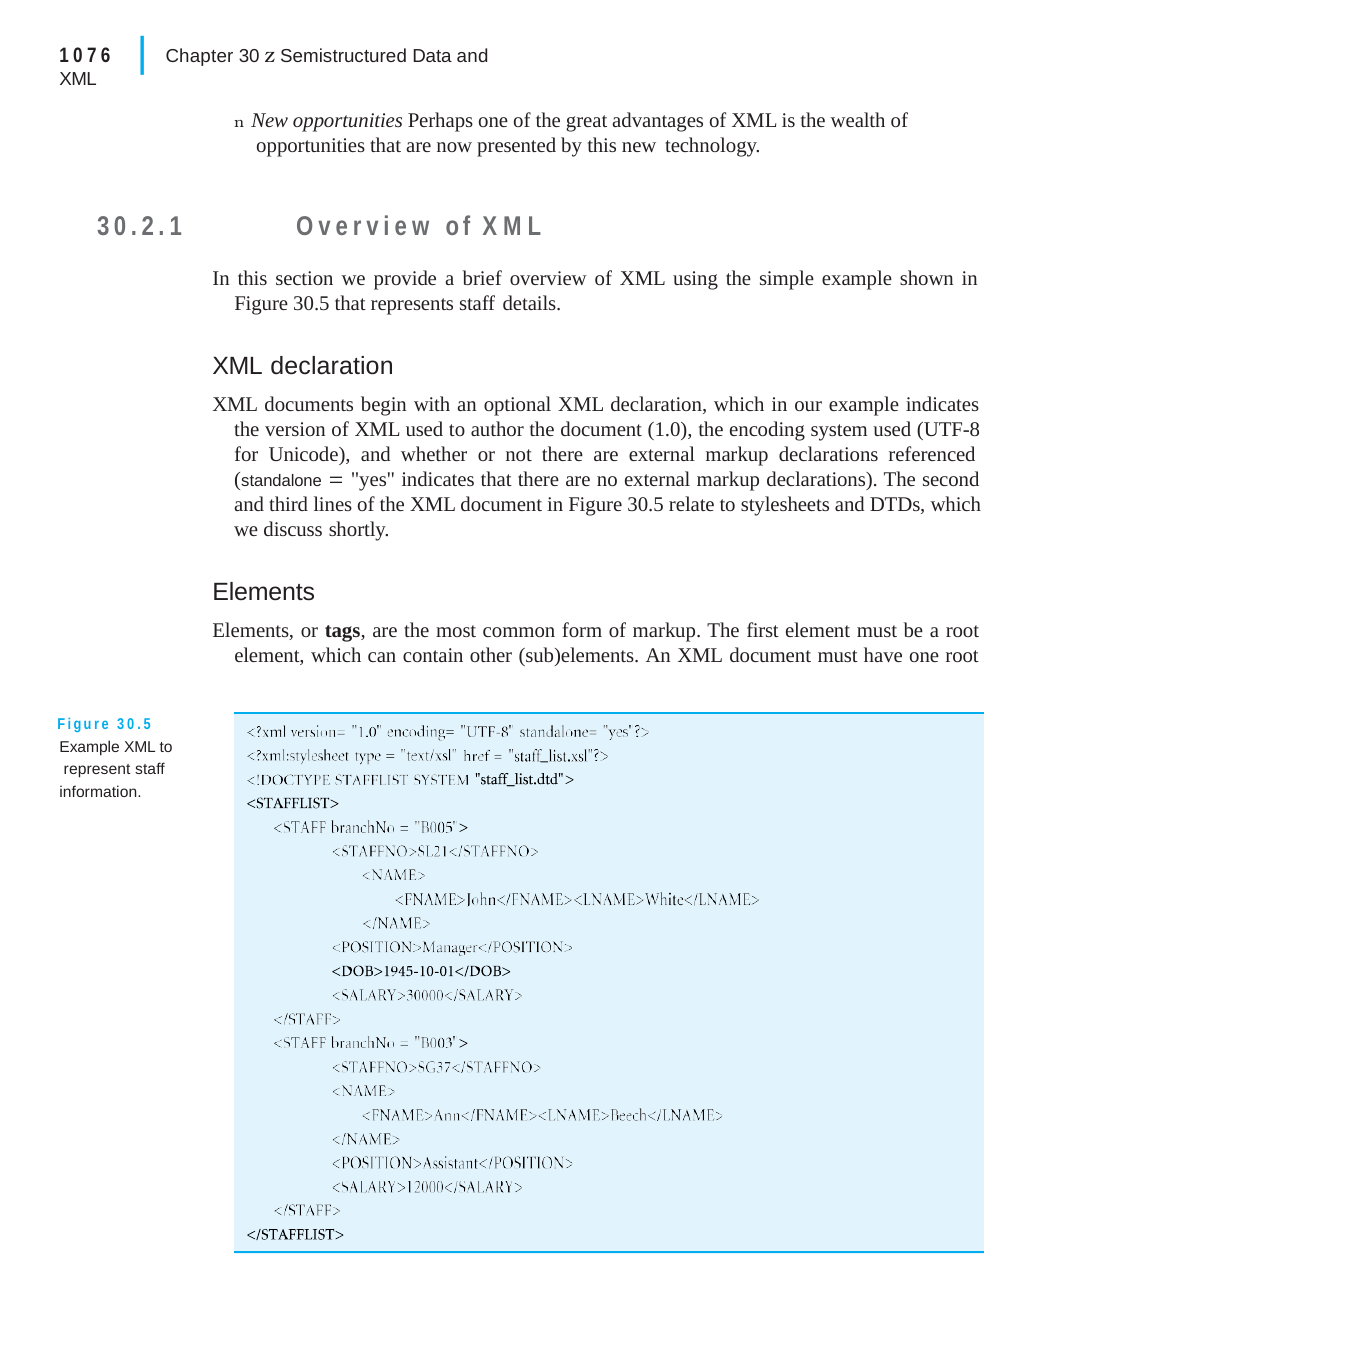

|
1076	Chapter 30 z Semistructured Data and XML
n New opportunities Perhaps one of the great advantages of XML is the wealth of  opportunities that are now presented by this new technology.

30.2.1	Overview of XML
In this section we provide a brief overview of XML using the simple example shown in  Figure 30.5 that represents staff details.

XML declaration
XML documents begin with an optional XML declaration, which in our example indicates  the version of XML used to author the document (1.0), the encoding system used (UTF-8  for Unicode), and whether or not there are external markup declarations referenced  (standalone = "yes" indicates that there are no external markup declarations). The second  and third lines of the XML document in Figure 30.5 relate to stylesheets and DTDs, which  we discuss shortly.

Elements
Elements, or tags, are the most common form of markup. The first element must be a root  element, which can contain other (sub)elements. An XML document must have one root

Figure 30.5  Example XML to  represent staff  information.